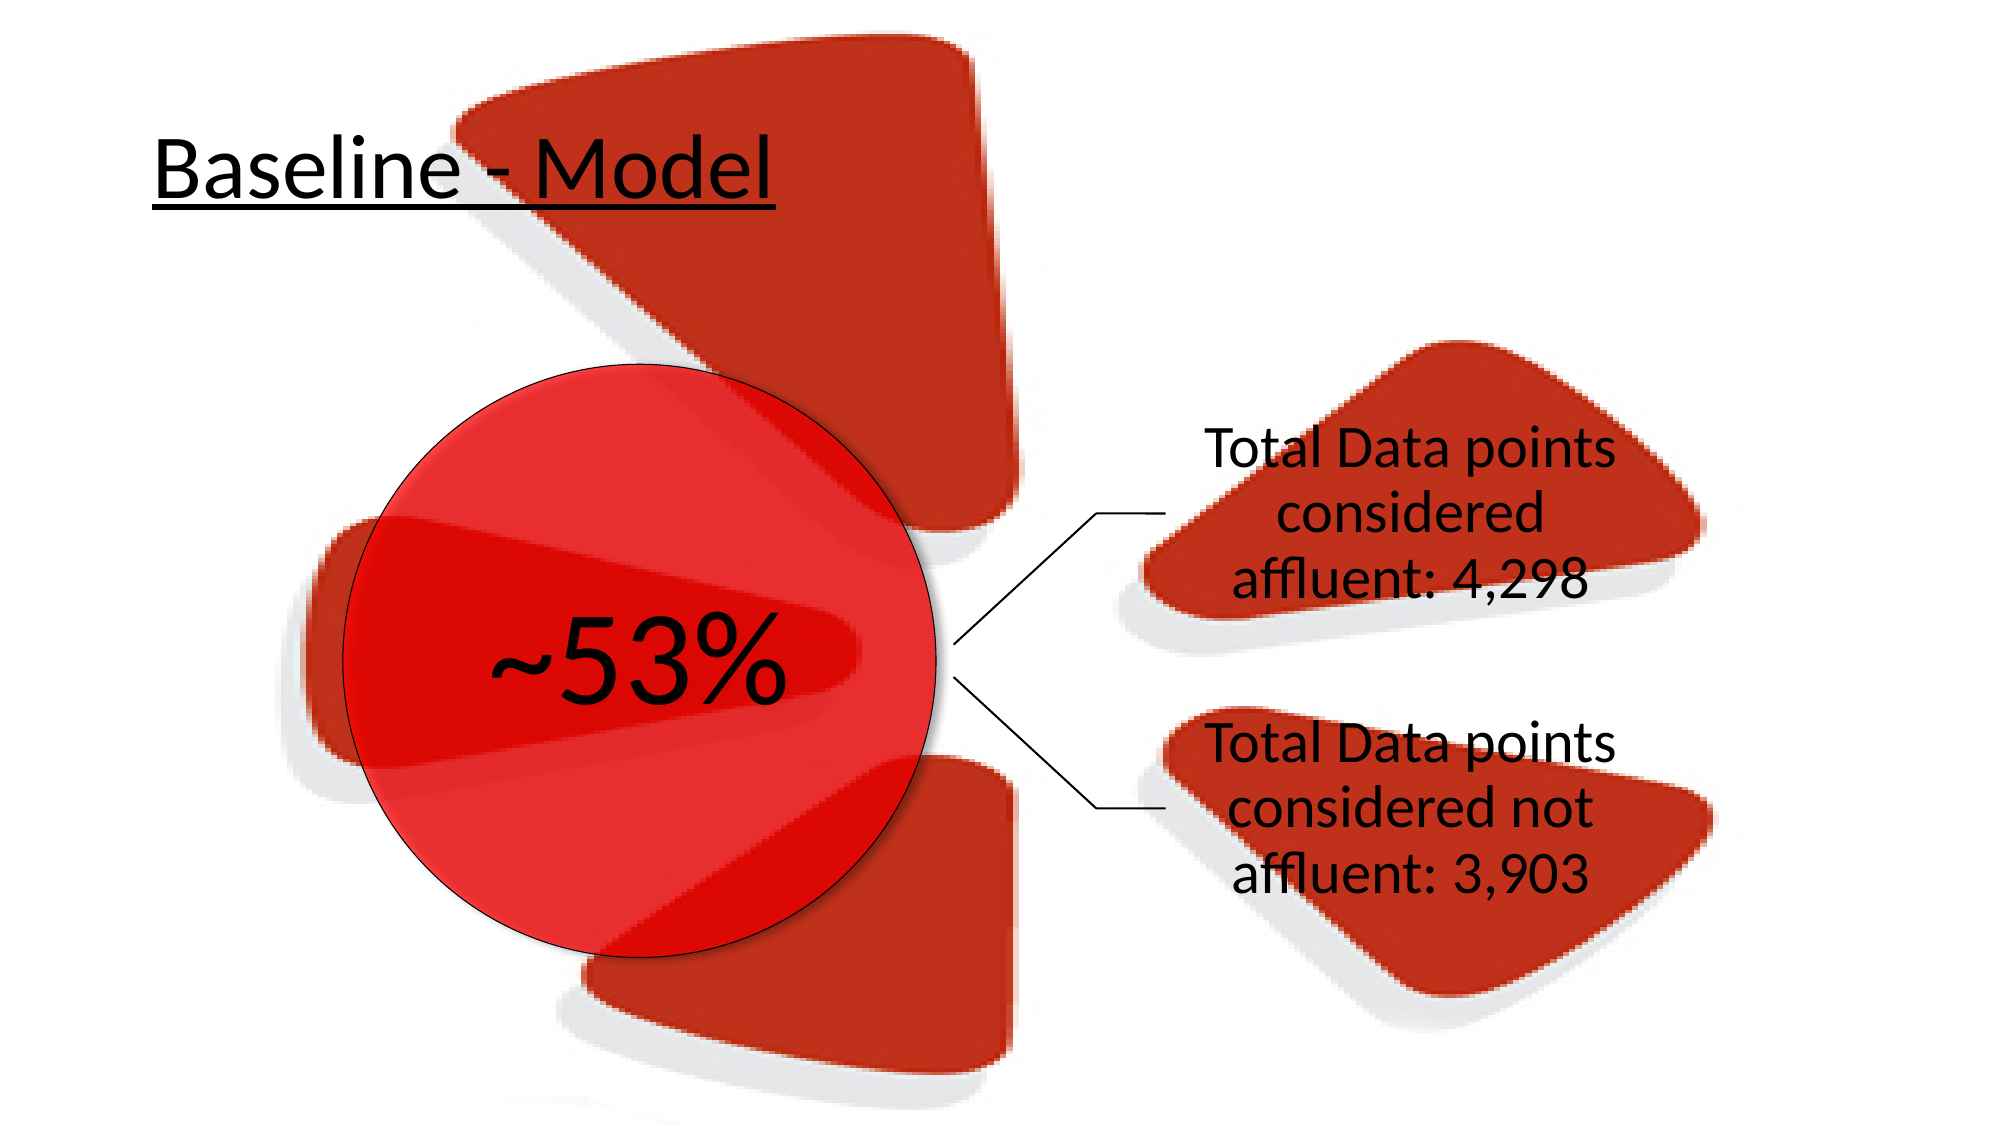

# Baseline - Model
~53%
Total Data points considered affluent: 4,298
Total Data points considered not affluent: 3,903